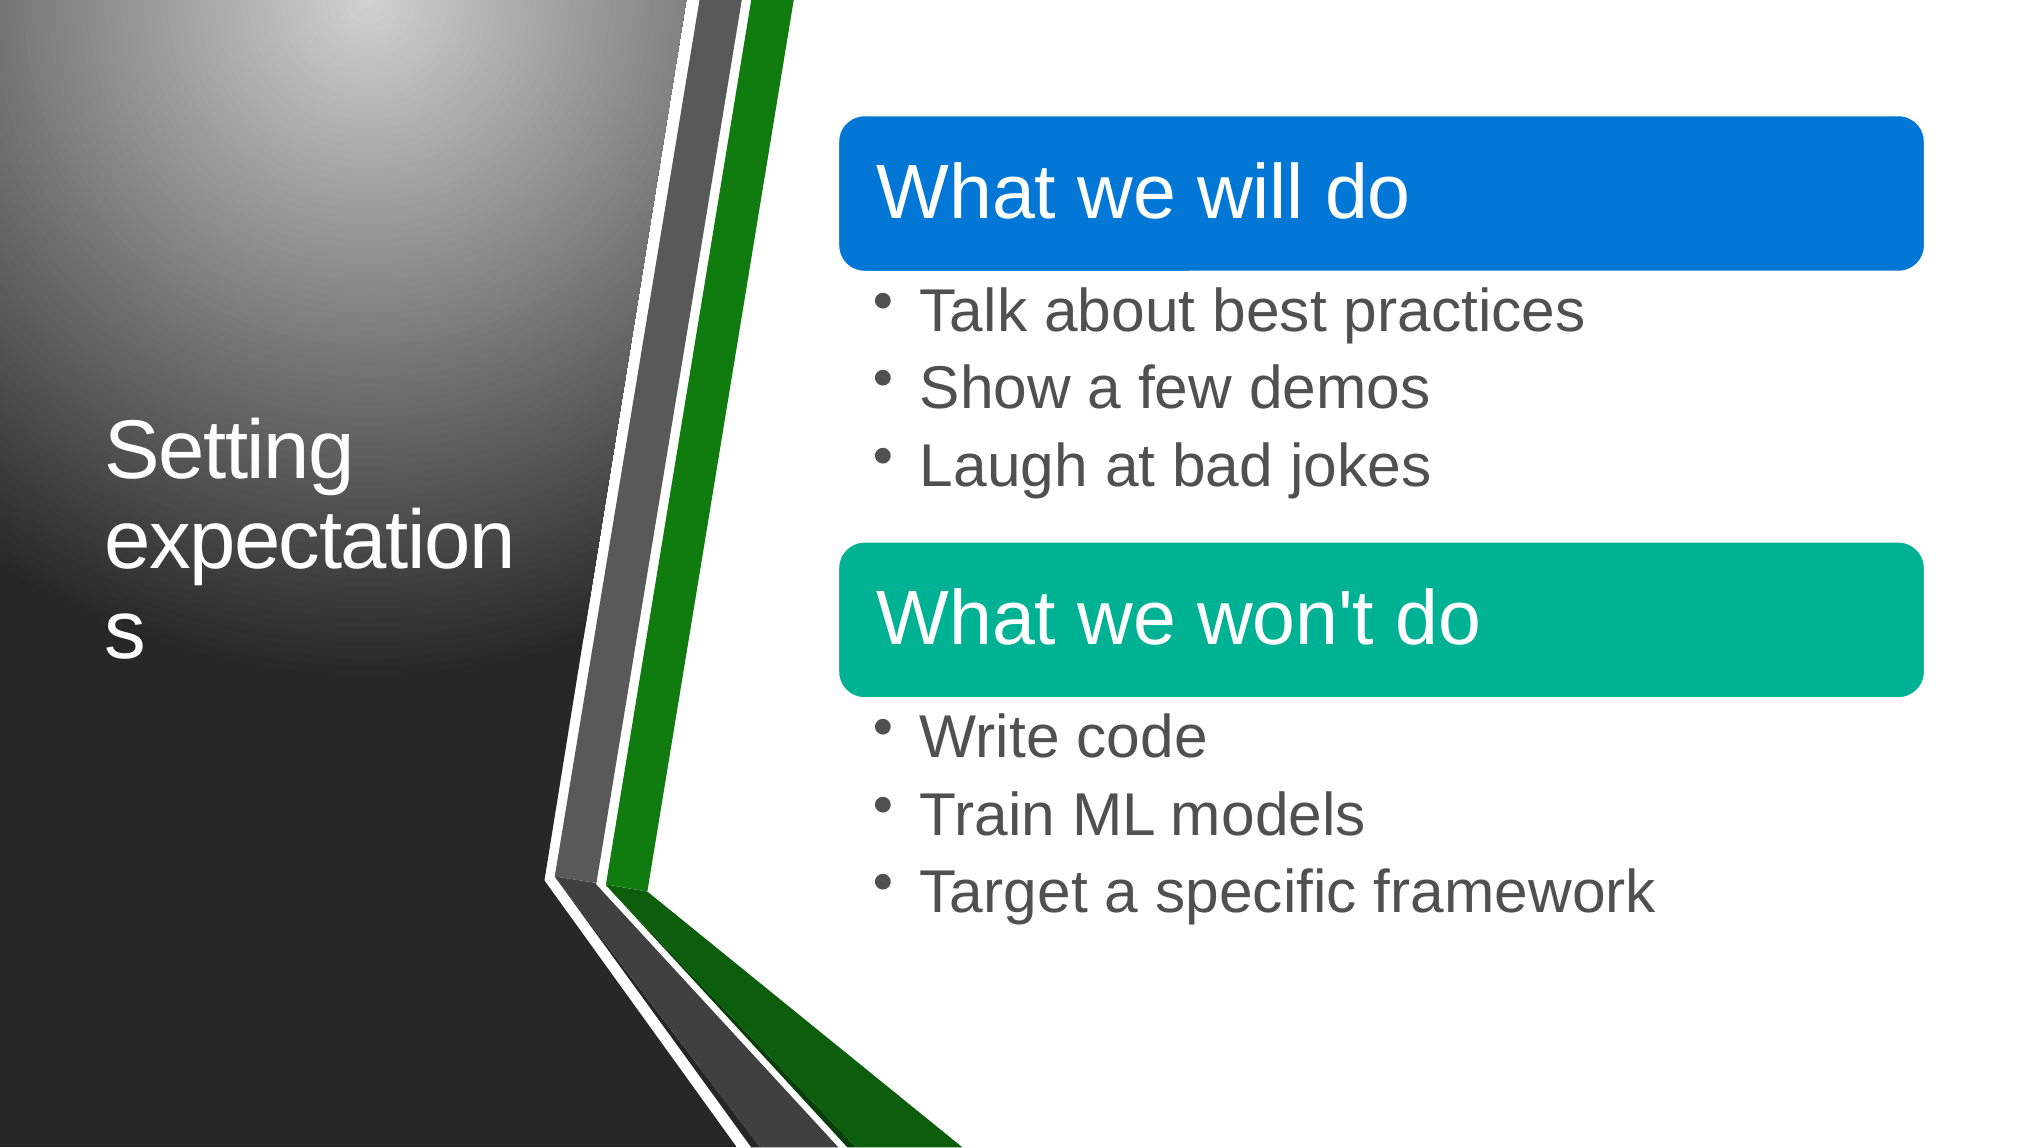

# Setting expectations
What we will do
Talk about best practices
Show a few demos
Laugh at bad jokes
What we won't do
Write code
Train ML models
Target a specific framework